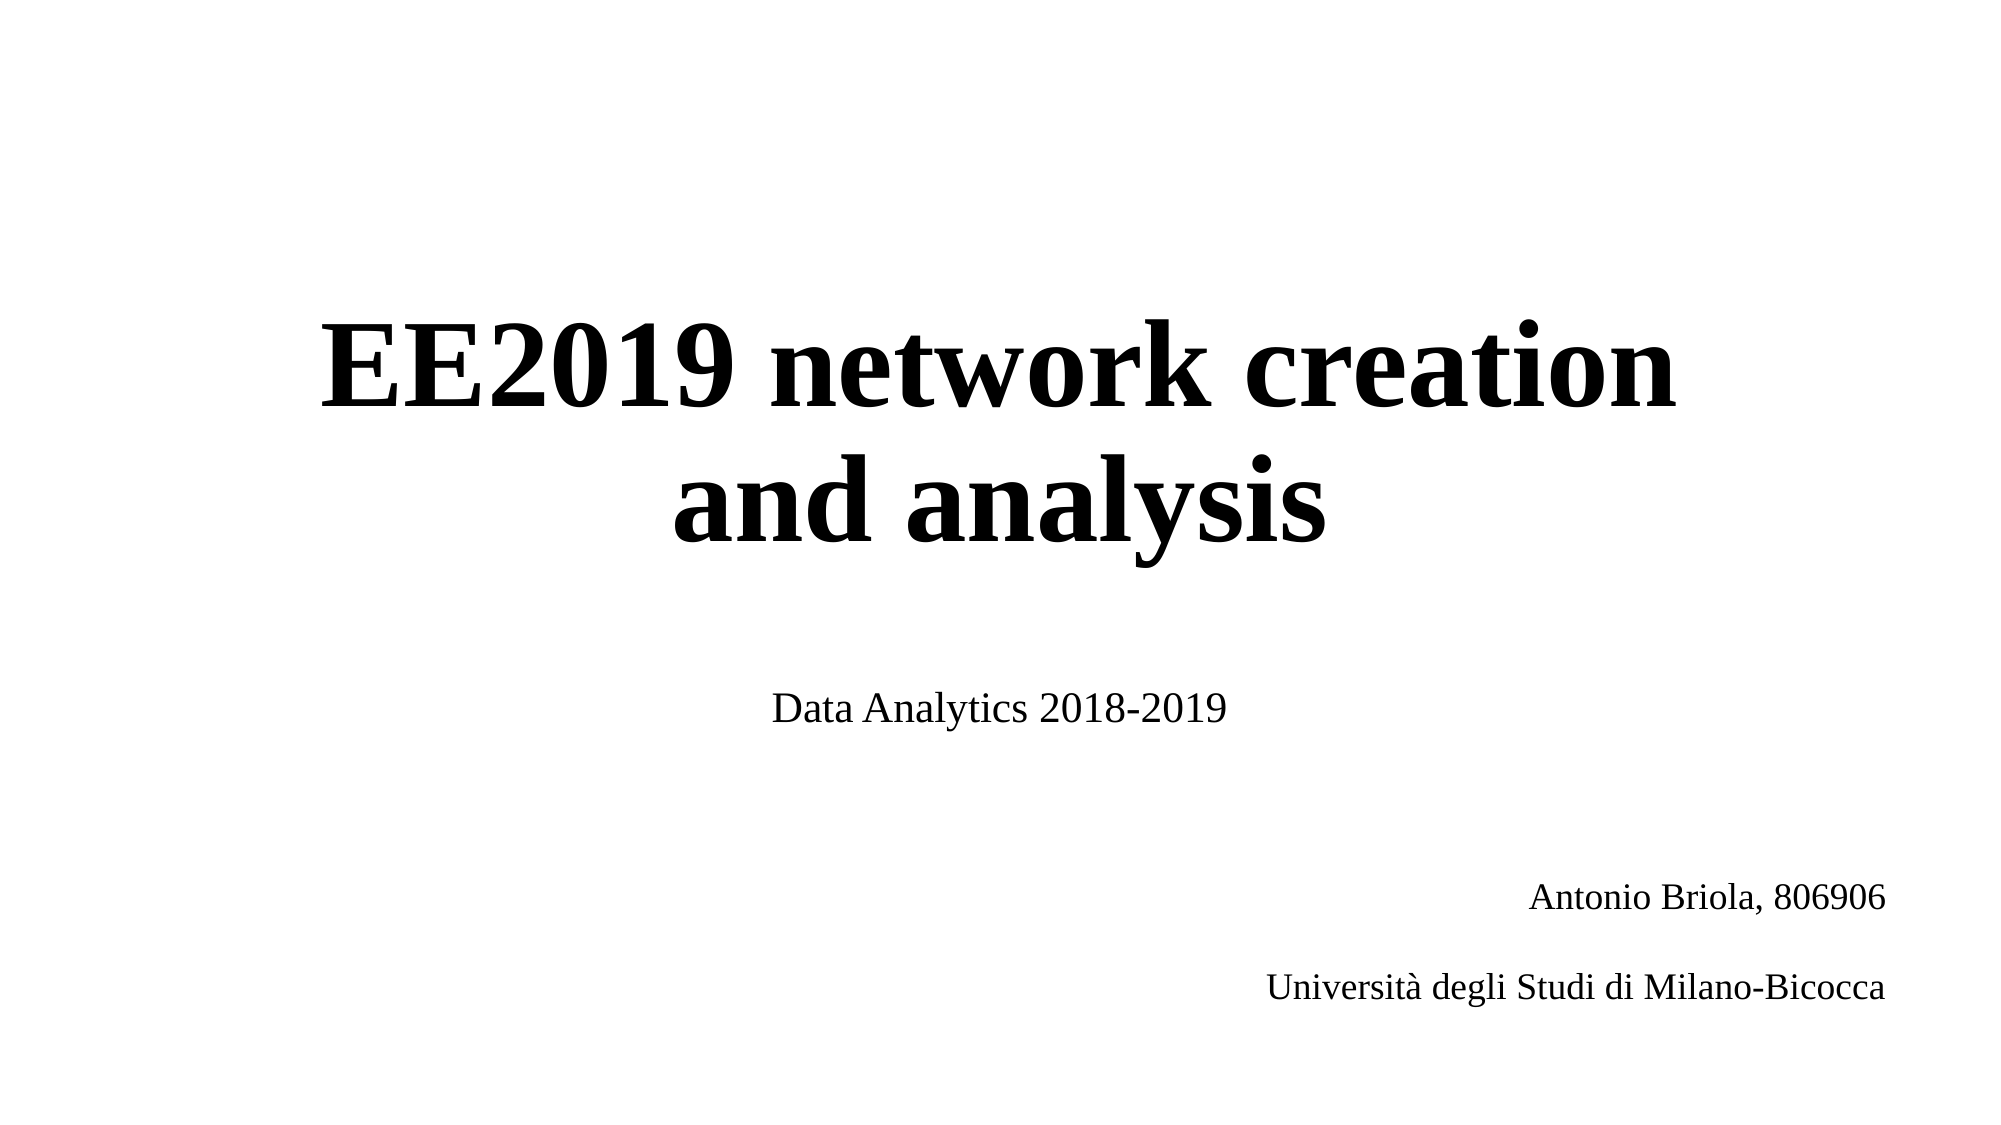

# EE2019 network creation and analysis
Data Analytics 2018-2019
Antonio Briola, 806906

Università degli Studi di Milano-Bicocca